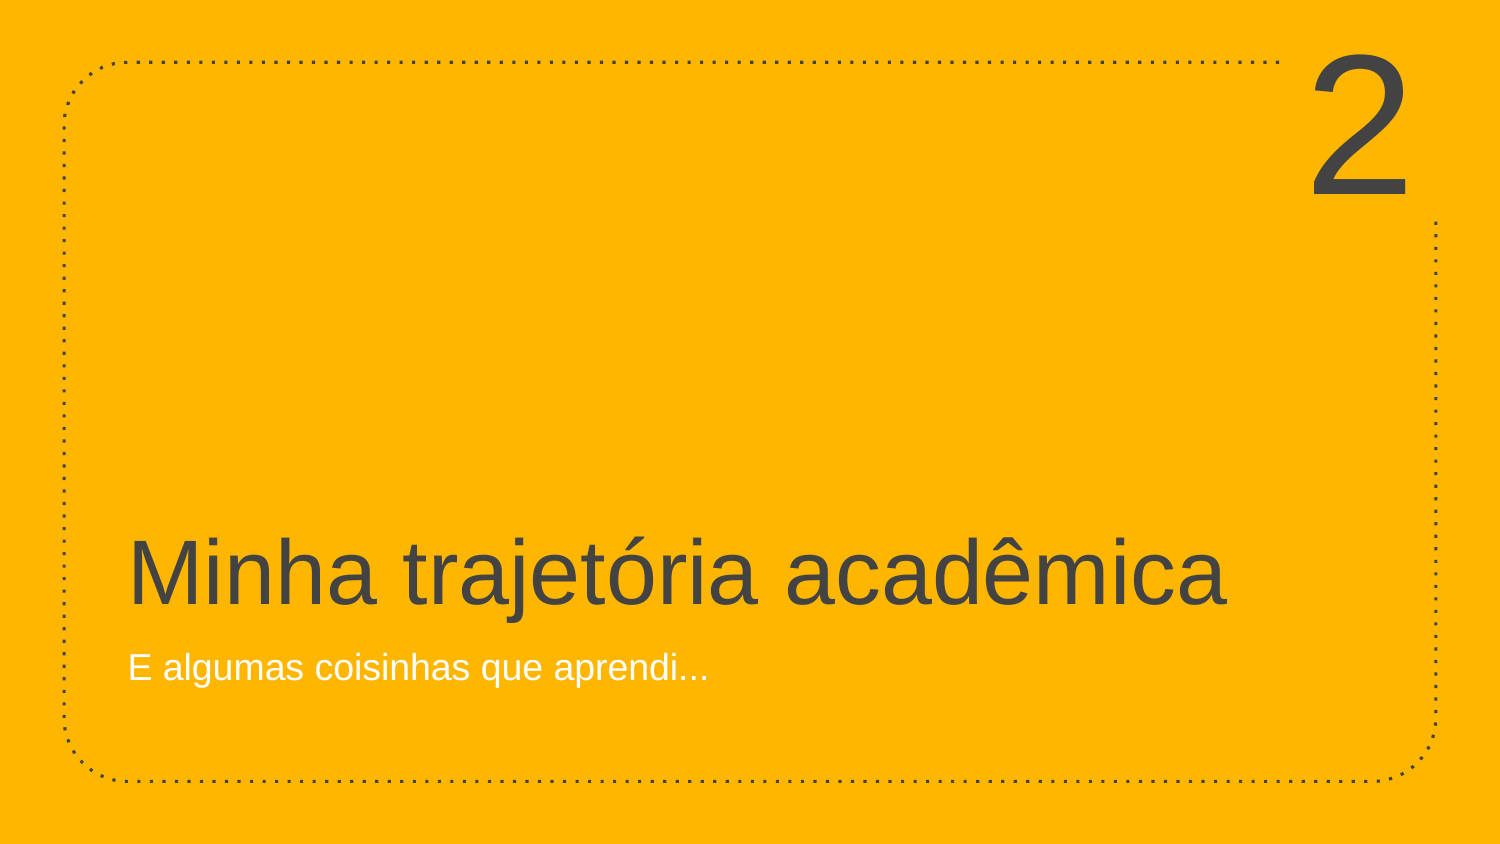

2
# Minha trajetória acadêmica
E algumas coisinhas que aprendi...